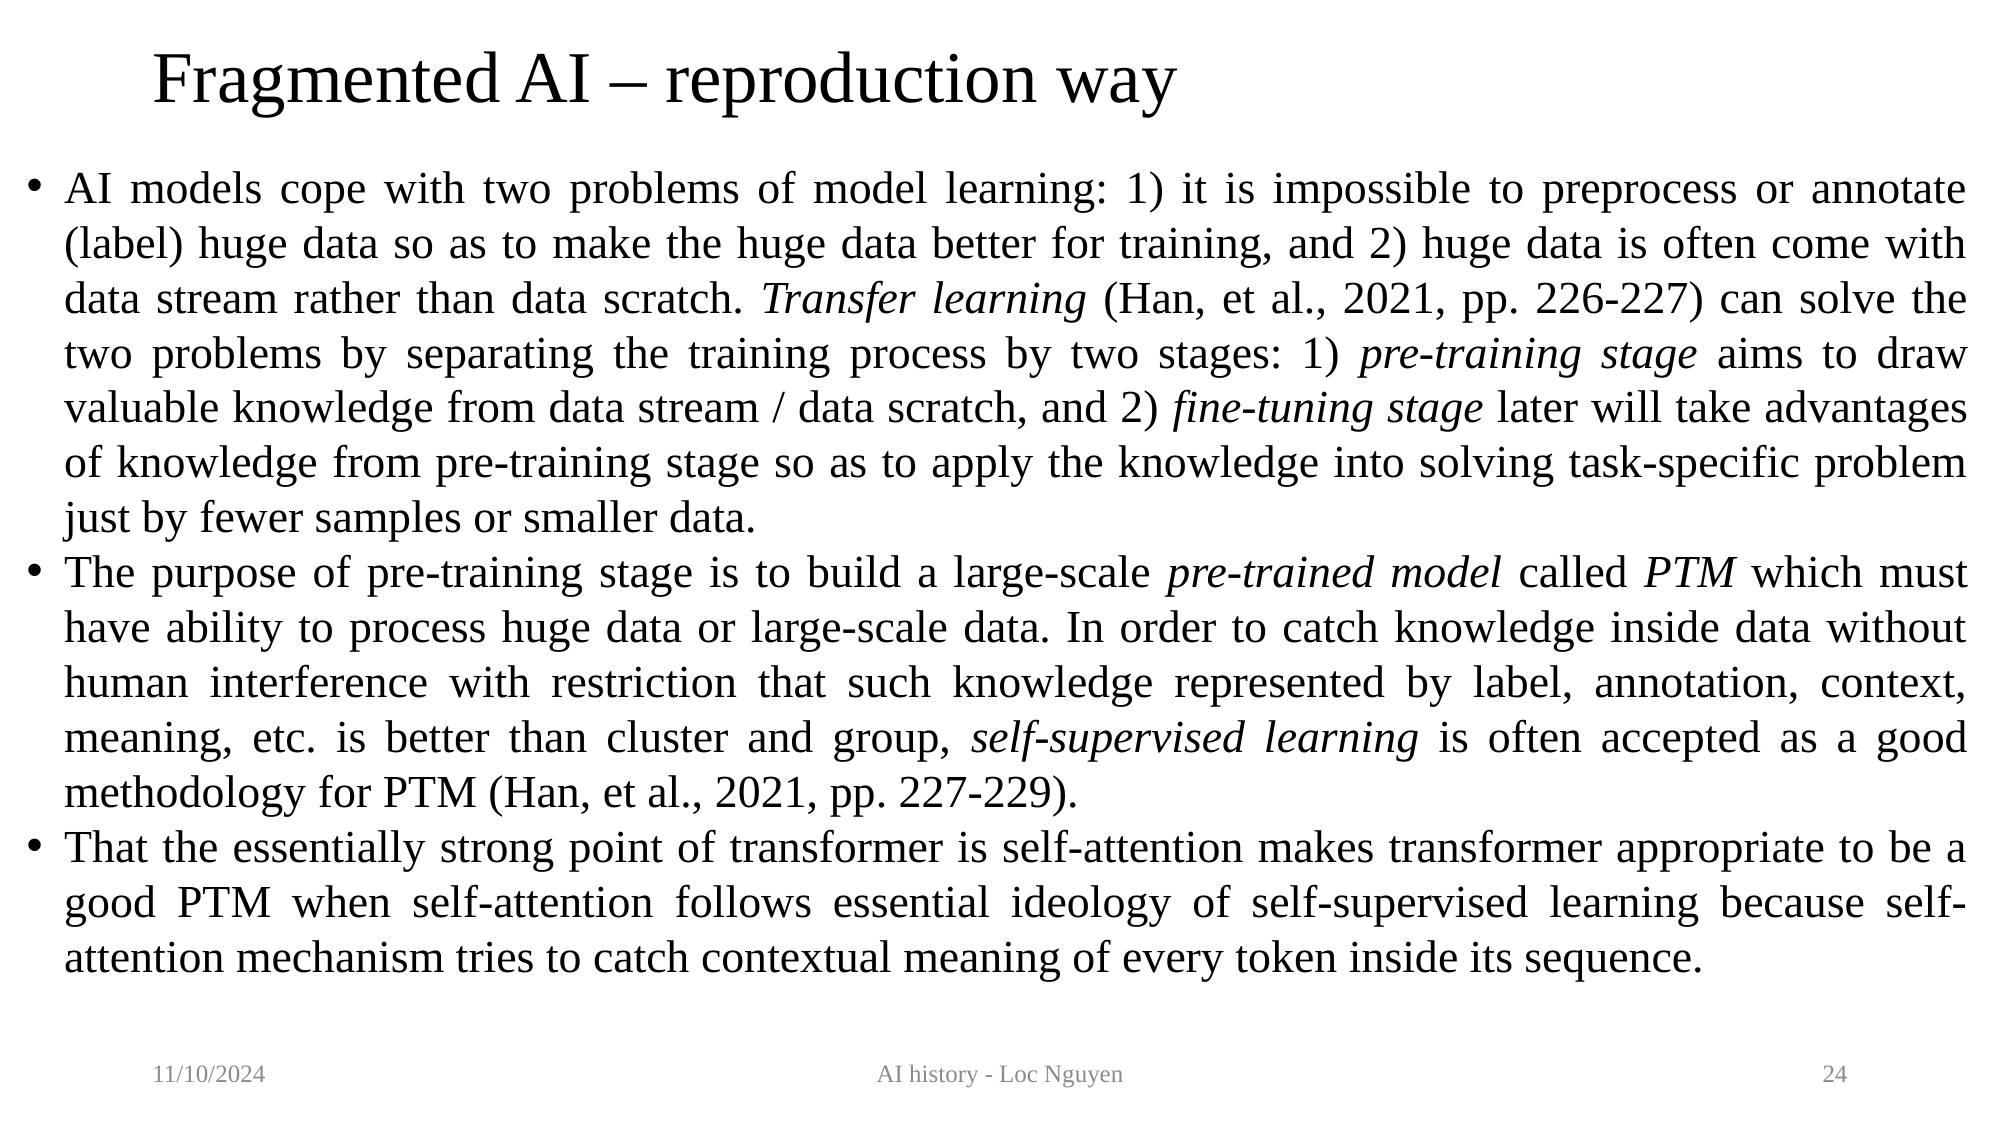

# Fragmented AI – reproduction way
AI models cope with two problems of model learning: 1) it is impossible to preprocess or annotate (label) huge data so as to make the huge data better for training, and 2) huge data is often come with data stream rather than data scratch. Transfer learning (Han, et al., 2021, pp. 226-227) can solve the two problems by separating the training process by two stages: 1) pre-training stage aims to draw valuable knowledge from data stream / data scratch, and 2) fine-tuning stage later will take advantages of knowledge from pre-training stage so as to apply the knowledge into solving task-specific problem just by fewer samples or smaller data.
The purpose of pre-training stage is to build a large-scale pre-trained model called PTM which must have ability to process huge data or large-scale data. In order to catch knowledge inside data without human interference with restriction that such knowledge represented by label, annotation, context, meaning, etc. is better than cluster and group, self-supervised learning is often accepted as a good methodology for PTM (Han, et al., 2021, pp. 227-229).
That the essentially strong point of transformer is self-attention makes transformer appropriate to be a good PTM when self-attention follows essential ideology of self-supervised learning because self-attention mechanism tries to catch contextual meaning of every token inside its sequence.

11/10/2024
AI history - Loc Nguyen
24